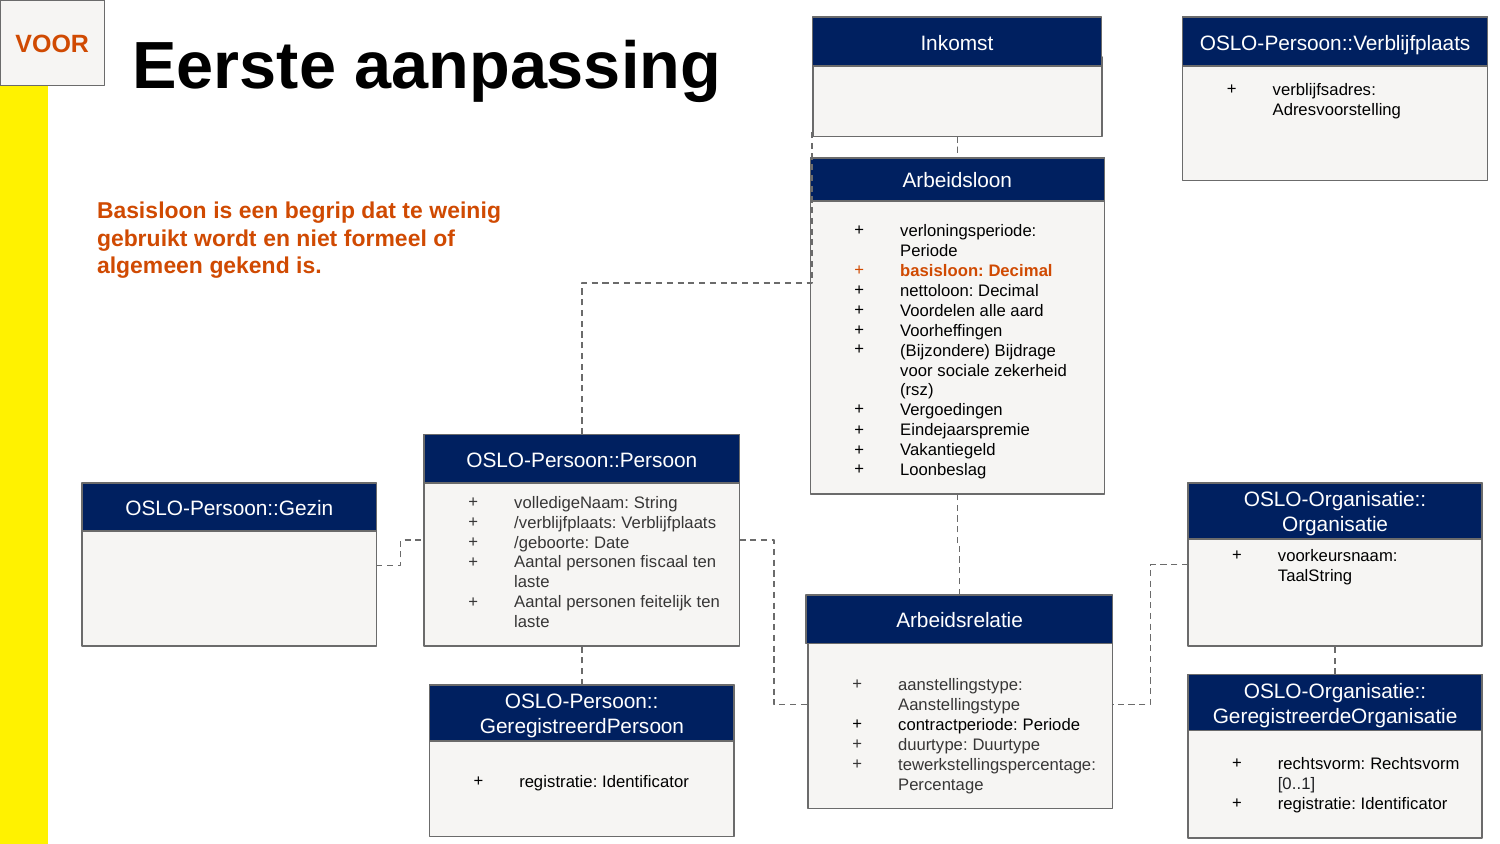

VOOR
Eerste aanpassing
verblijfsadres: Adresvoorstelling
OSLO-Persoon::Verblijfplaats
Inkomst

Arbeidsloon
verloningsperiode: Periode
basisloon: Decimal
nettoloon: Decimal
Voordelen alle aard
Voorheffingen
(Bijzondere) Bijdrage voor sociale zekerheid (rsz)
Vergoedingen
Eindejaarspremie
Vakantiegeld
Loonbeslag
Basisloon is een begrip dat te weinig gebruikt wordt en niet formeel of algemeen gekend is.
OSLO-Persoon::Persoon
volledigeNaam: String
/verblijfplaats: Verblijfplaats
/geboorte: Date
Aantal personen fiscaal ten laste
Aantal personen feitelijk ten laste
OSLO-Persoon::Gezin

voorkeursnaam: TaalString
OSLO-Organisatie::
Organisatie
Arbeidsrelatie
aanstellingstype: Aanstellingstype
contractperiode: Periode
duurtype: Duurtype
tewerkstellingspercentage: Percentage
rechtsvorm: Rechtsvorm [0..1]
registratie: Identificator

OSLO-Organisatie::
GeregistreerdeOrganisatie

registratie: Identificator
OSLO-Persoon::
GeregistreerdPersoon